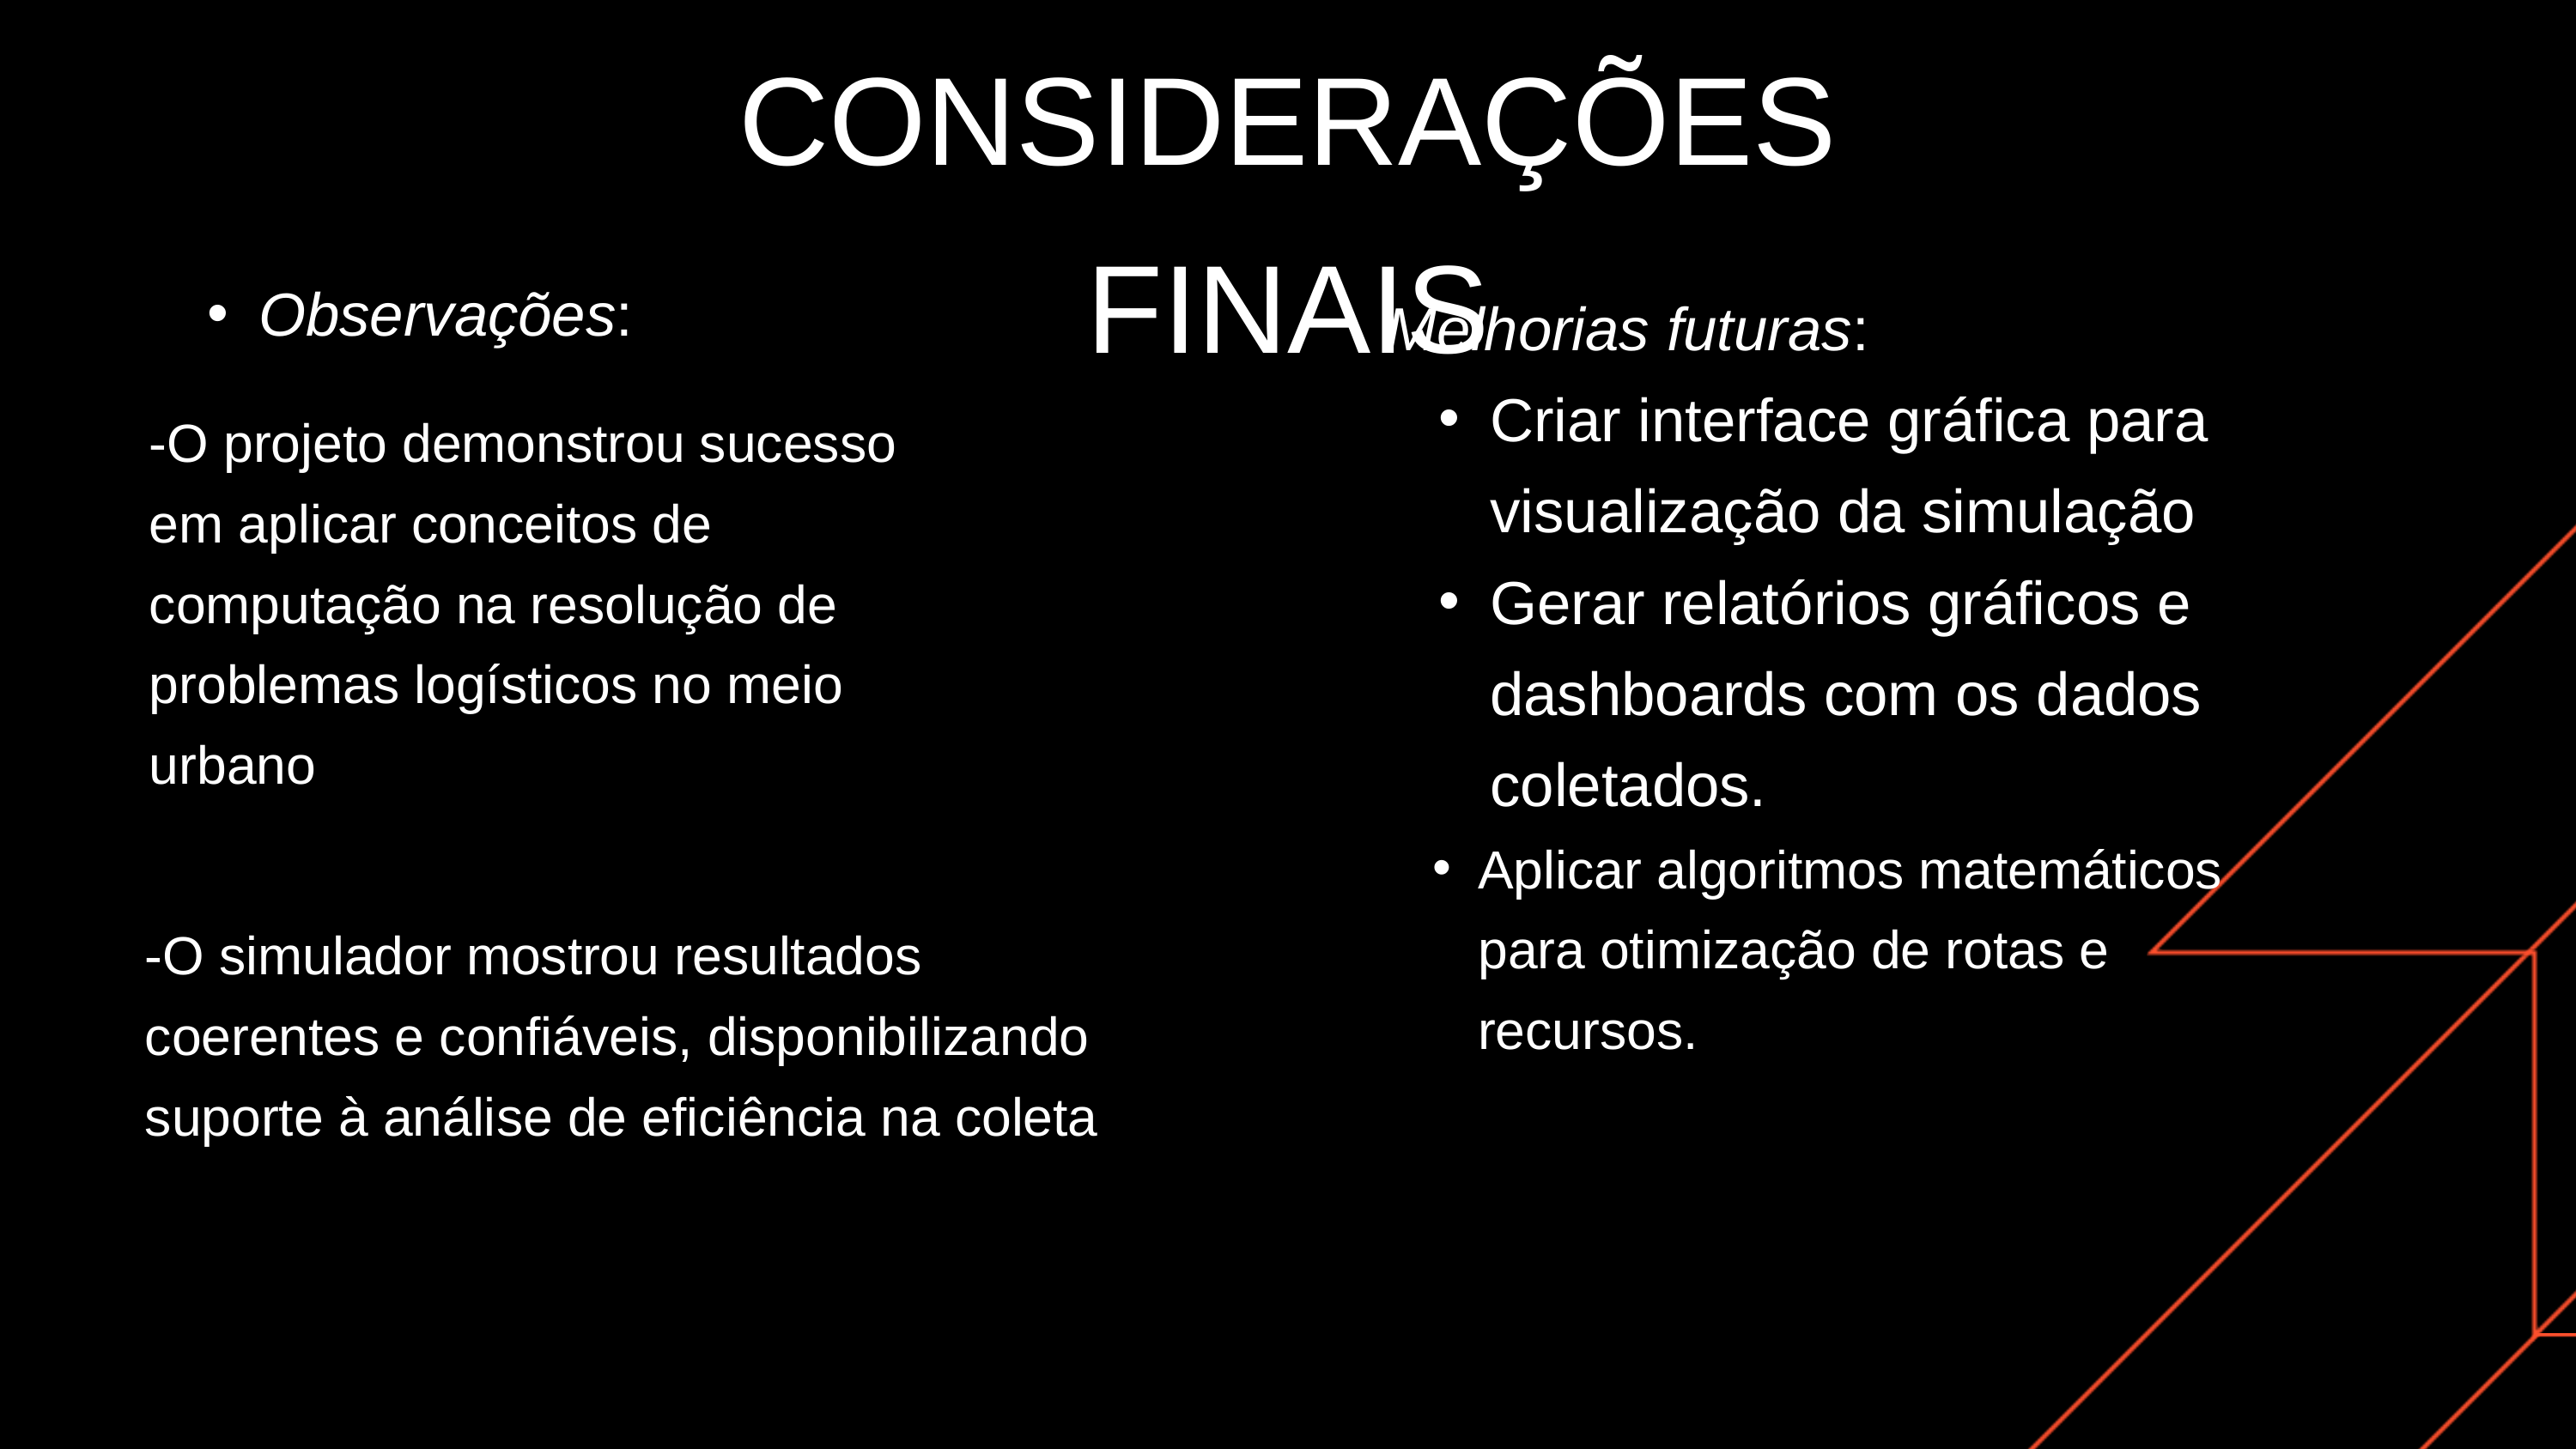

CONSIDERAÇÕES FINAIS

Observações:
Melhorias futuras:
Criar interface gráfica para visualização da simulação
Gerar relatórios gráficos e dashboards com os dados coletados.
Aplicar algoritmos matemáticos para otimização de rotas e recursos.
-O projeto demonstrou sucesso em aplicar conceitos de computação na resolução de problemas logísticos no meio urbano
-O simulador mostrou resultados coerentes e confiáveis, disponibilizando suporte à análise de eficiência na coleta